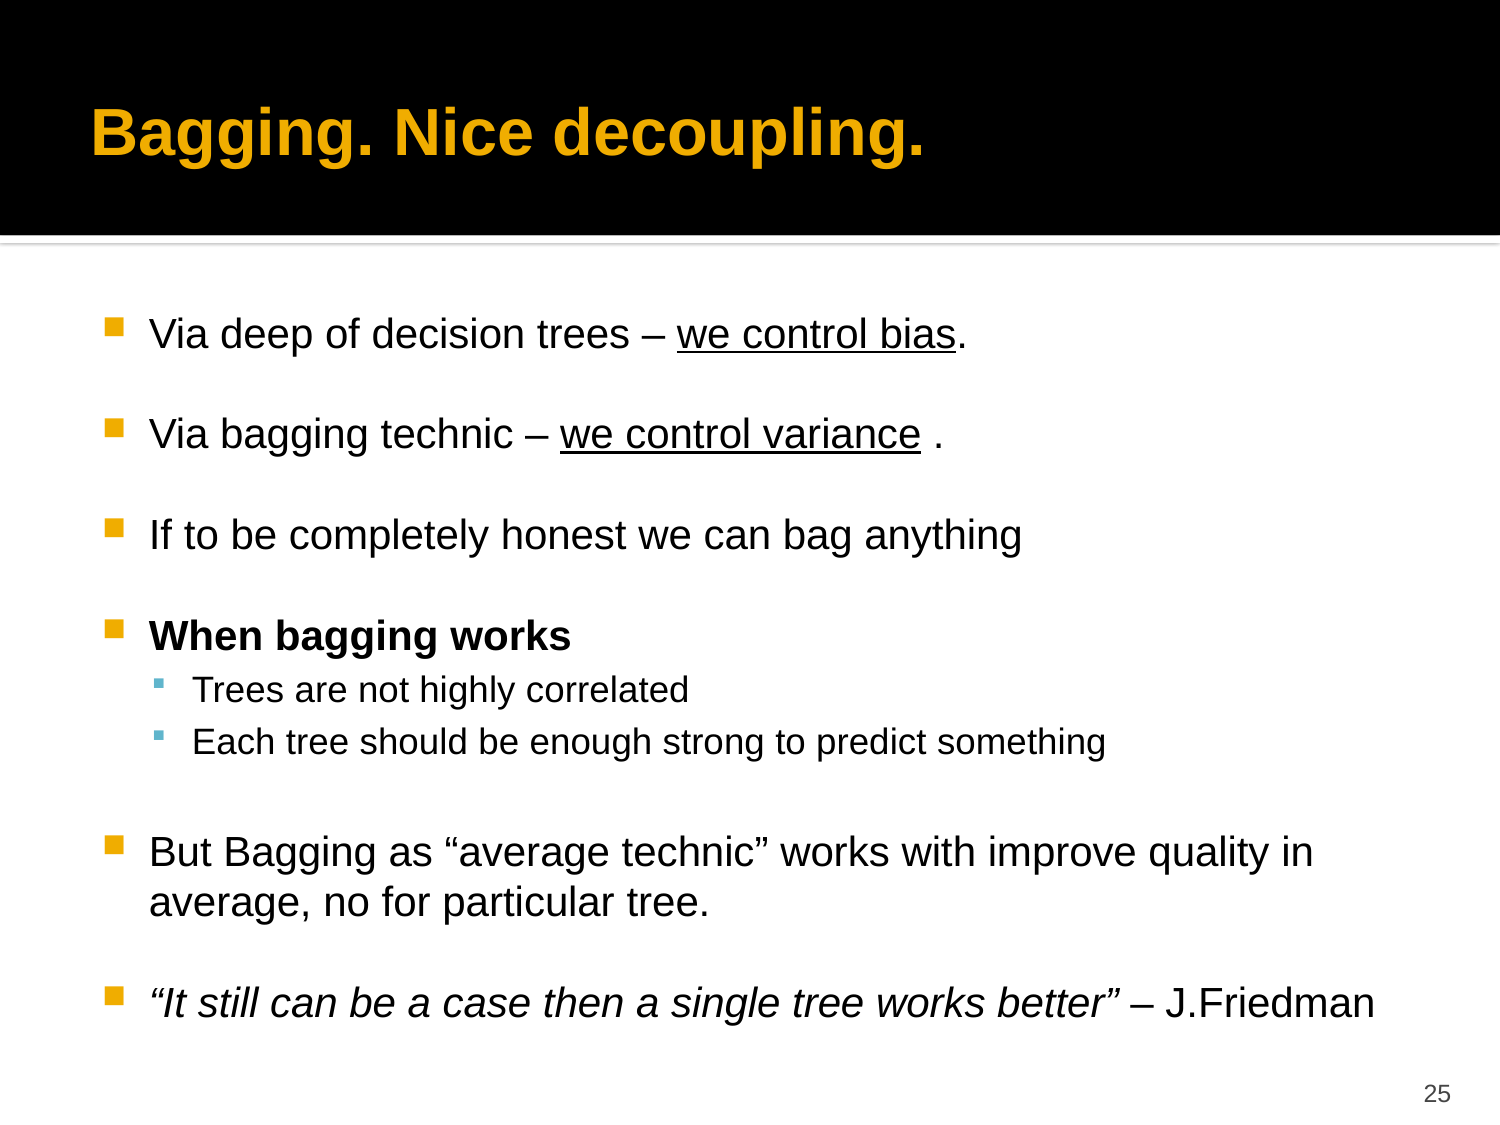

# Bagging. Nice decoupling.
Via deep of decision trees – we control bias.

Via bagging technic – we control variance .

If to be completely honest we can bag anything

When bagging works
Trees are not highly correlated
Each tree should be enough strong to predict something

But Bagging as “average technic” works with improve quality in average, no for particular tree.

“It still can be a case then a single tree works better” – J.Friedman

25